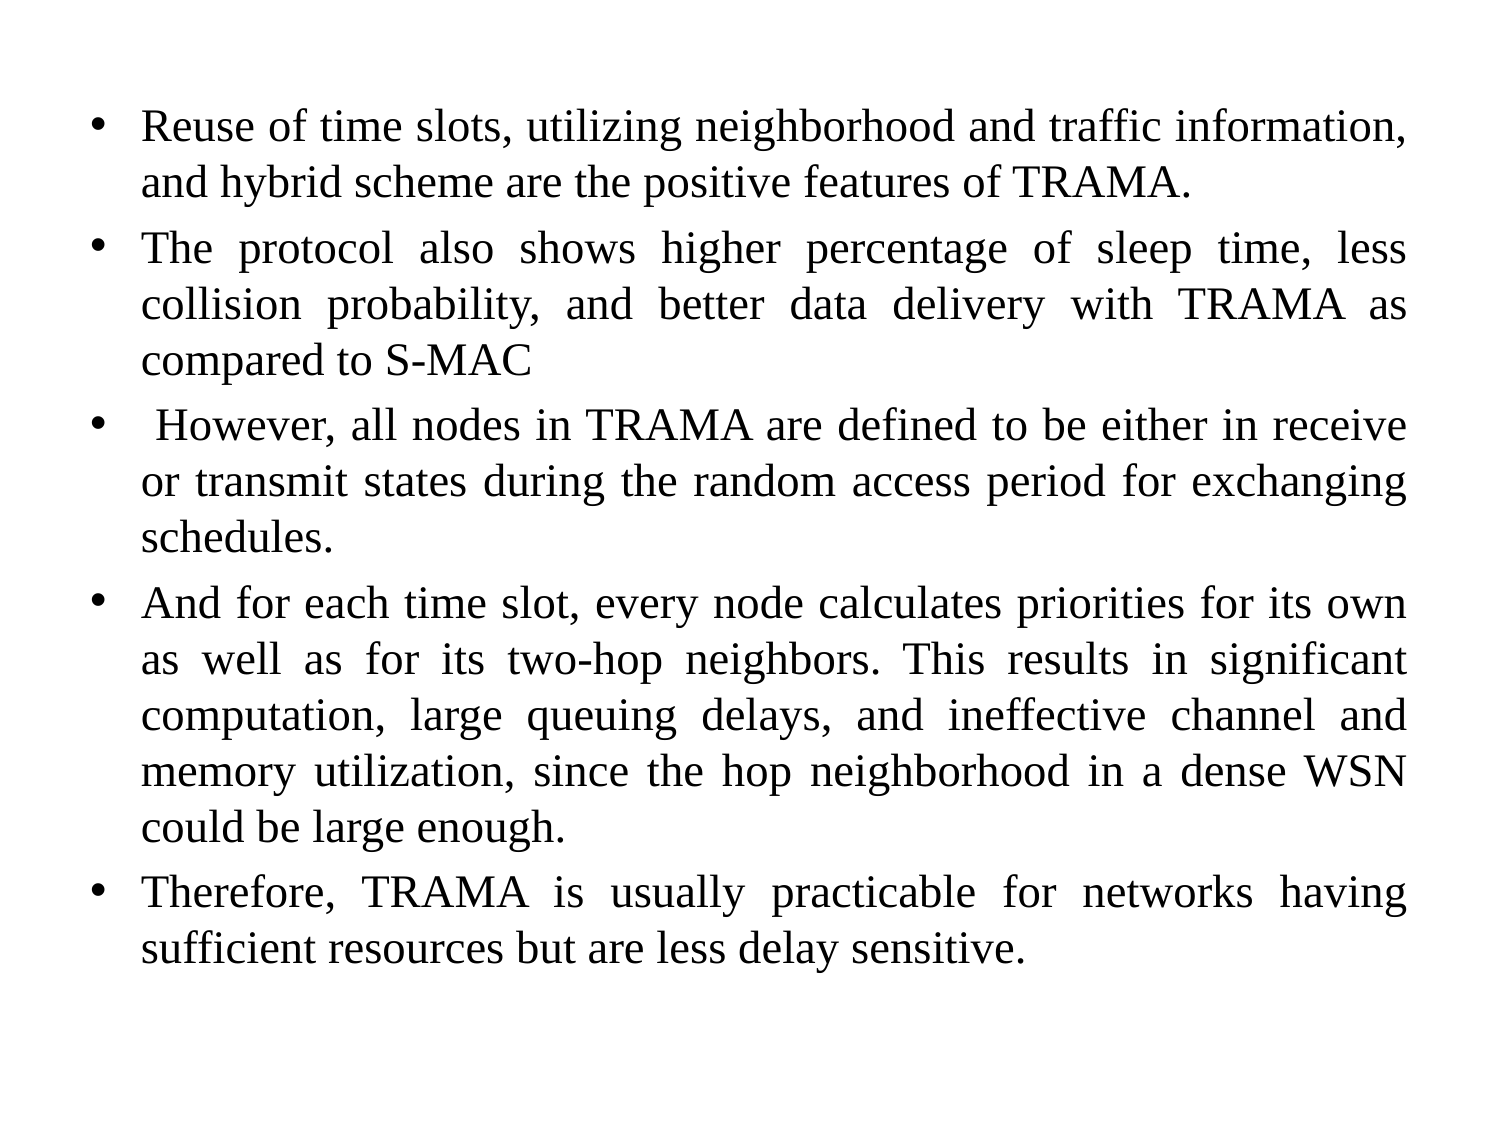

#
Reuse of time slots, utilizing neighborhood and traffic information, and hybrid scheme are the positive features of TRAMA.
The protocol also shows higher percentage of sleep time, less collision probability, and better data delivery with TRAMA as compared to S-MAC
 However, all nodes in TRAMA are defined to be either in receive or transmit states during the random access period for exchanging schedules.
And for each time slot, every node calculates priorities for its own as well as for its two-hop neighbors. This results in significant computation, large queuing delays, and ineffective channel and memory utilization, since the hop neighborhood in a dense WSN could be large enough.
Therefore, TRAMA is usually practicable for networks having sufficient resources but are less delay sensitive.